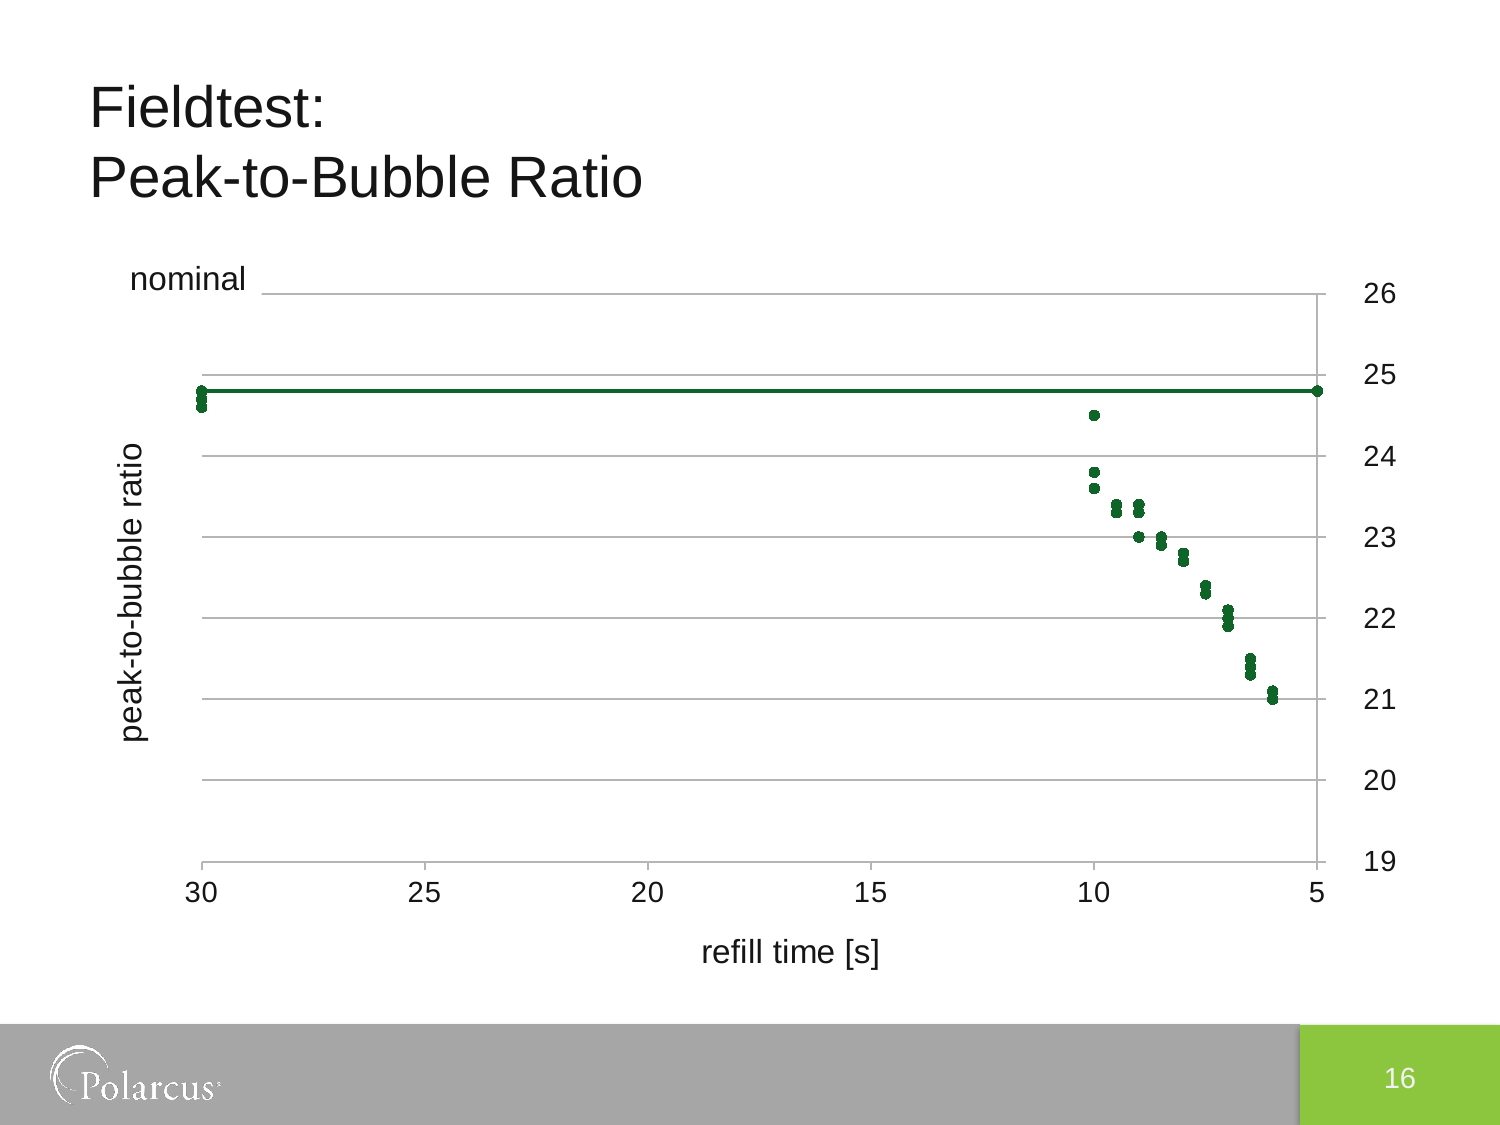

# Fieldtest: Peak-to-Bubble Ratio
nominal

### Chart

| Category | Y-Values |
|---|---|